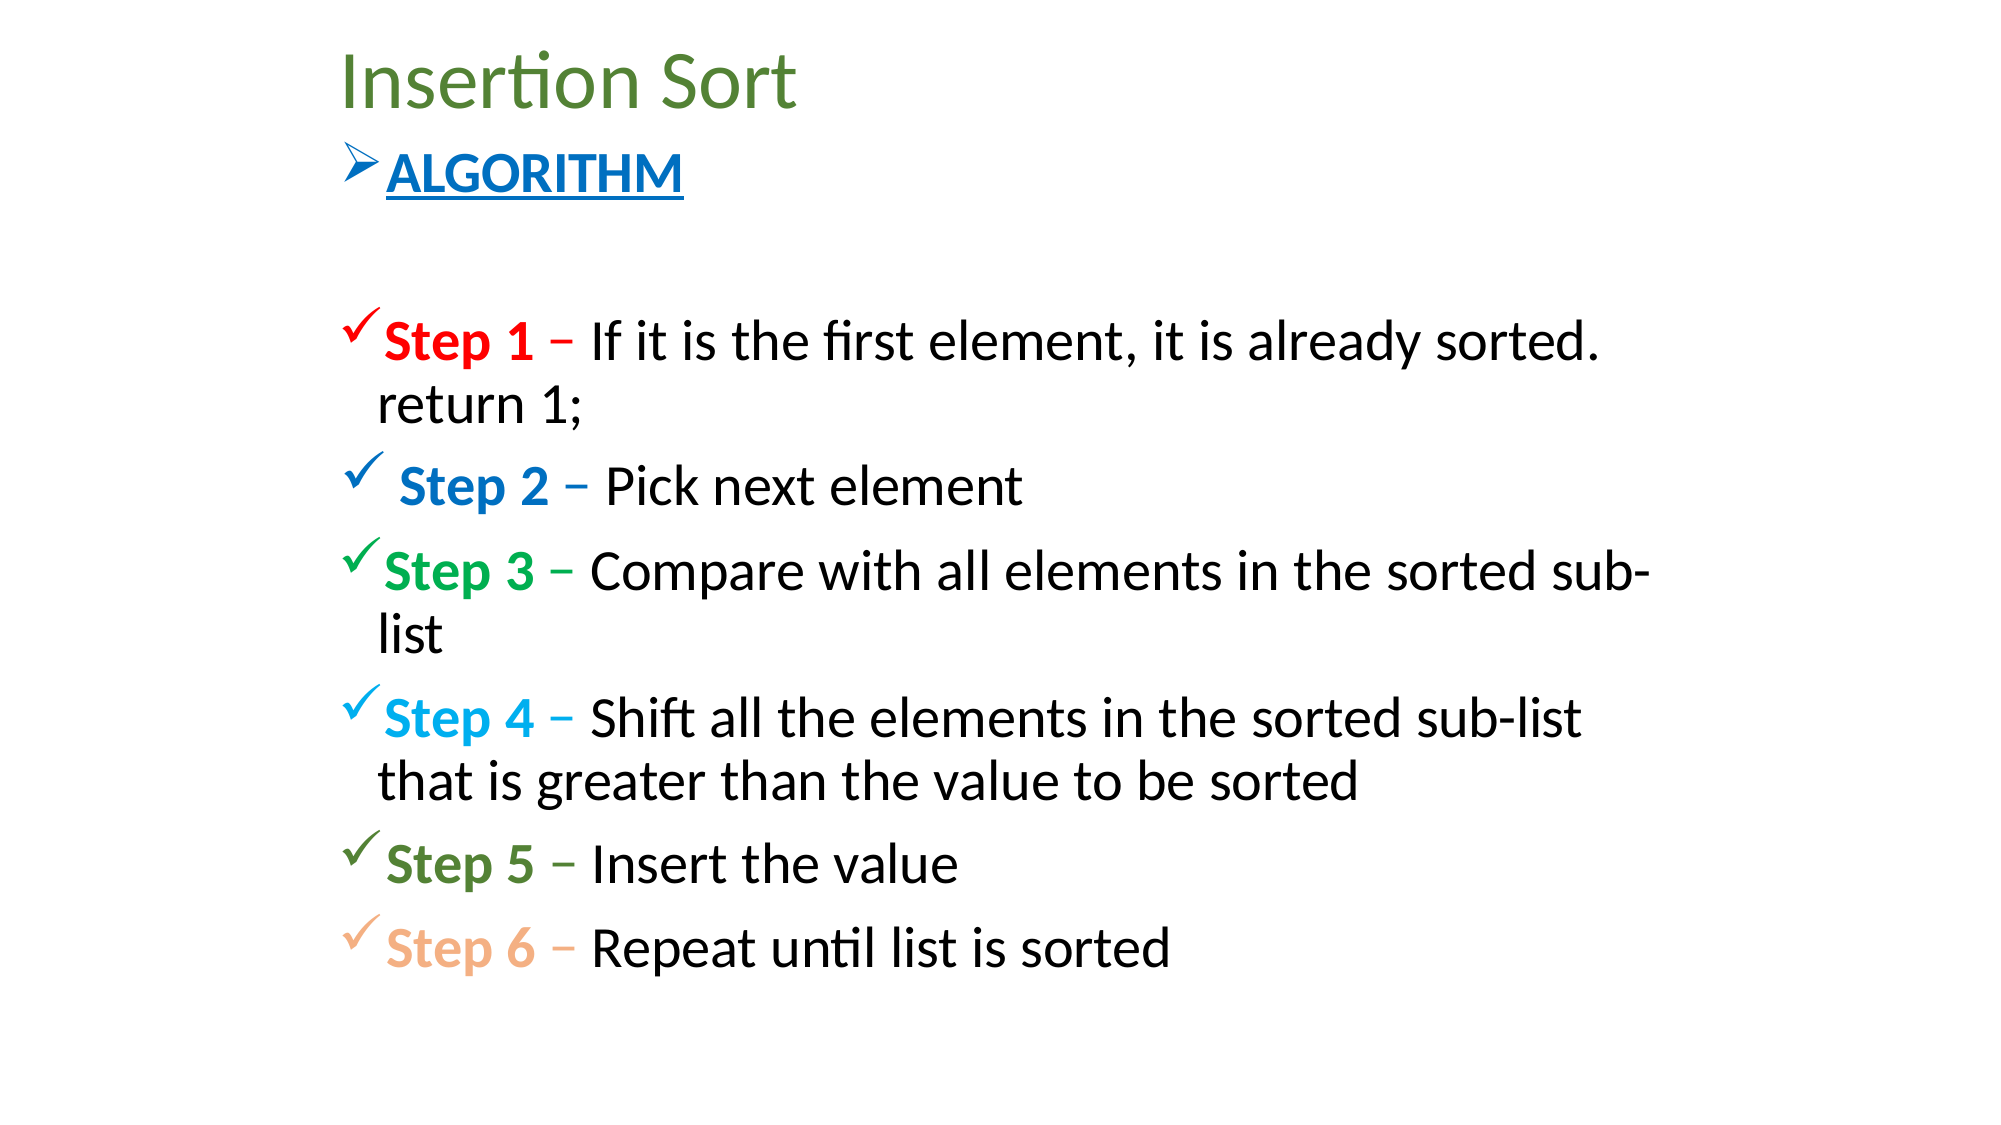

# Insertion Sort
ALGORITHM

Step 1 − If it is the first element, it is already sorted. return 1;
Step 2 − Pick next element
Step 3 − Compare with all elements in the sorted sub- list
Step 4 − Shift all the elements in the sorted sub-list that is greater than the value to be sorted
Step 5 − Insert the value
Step 6 − Repeat until list is sorted